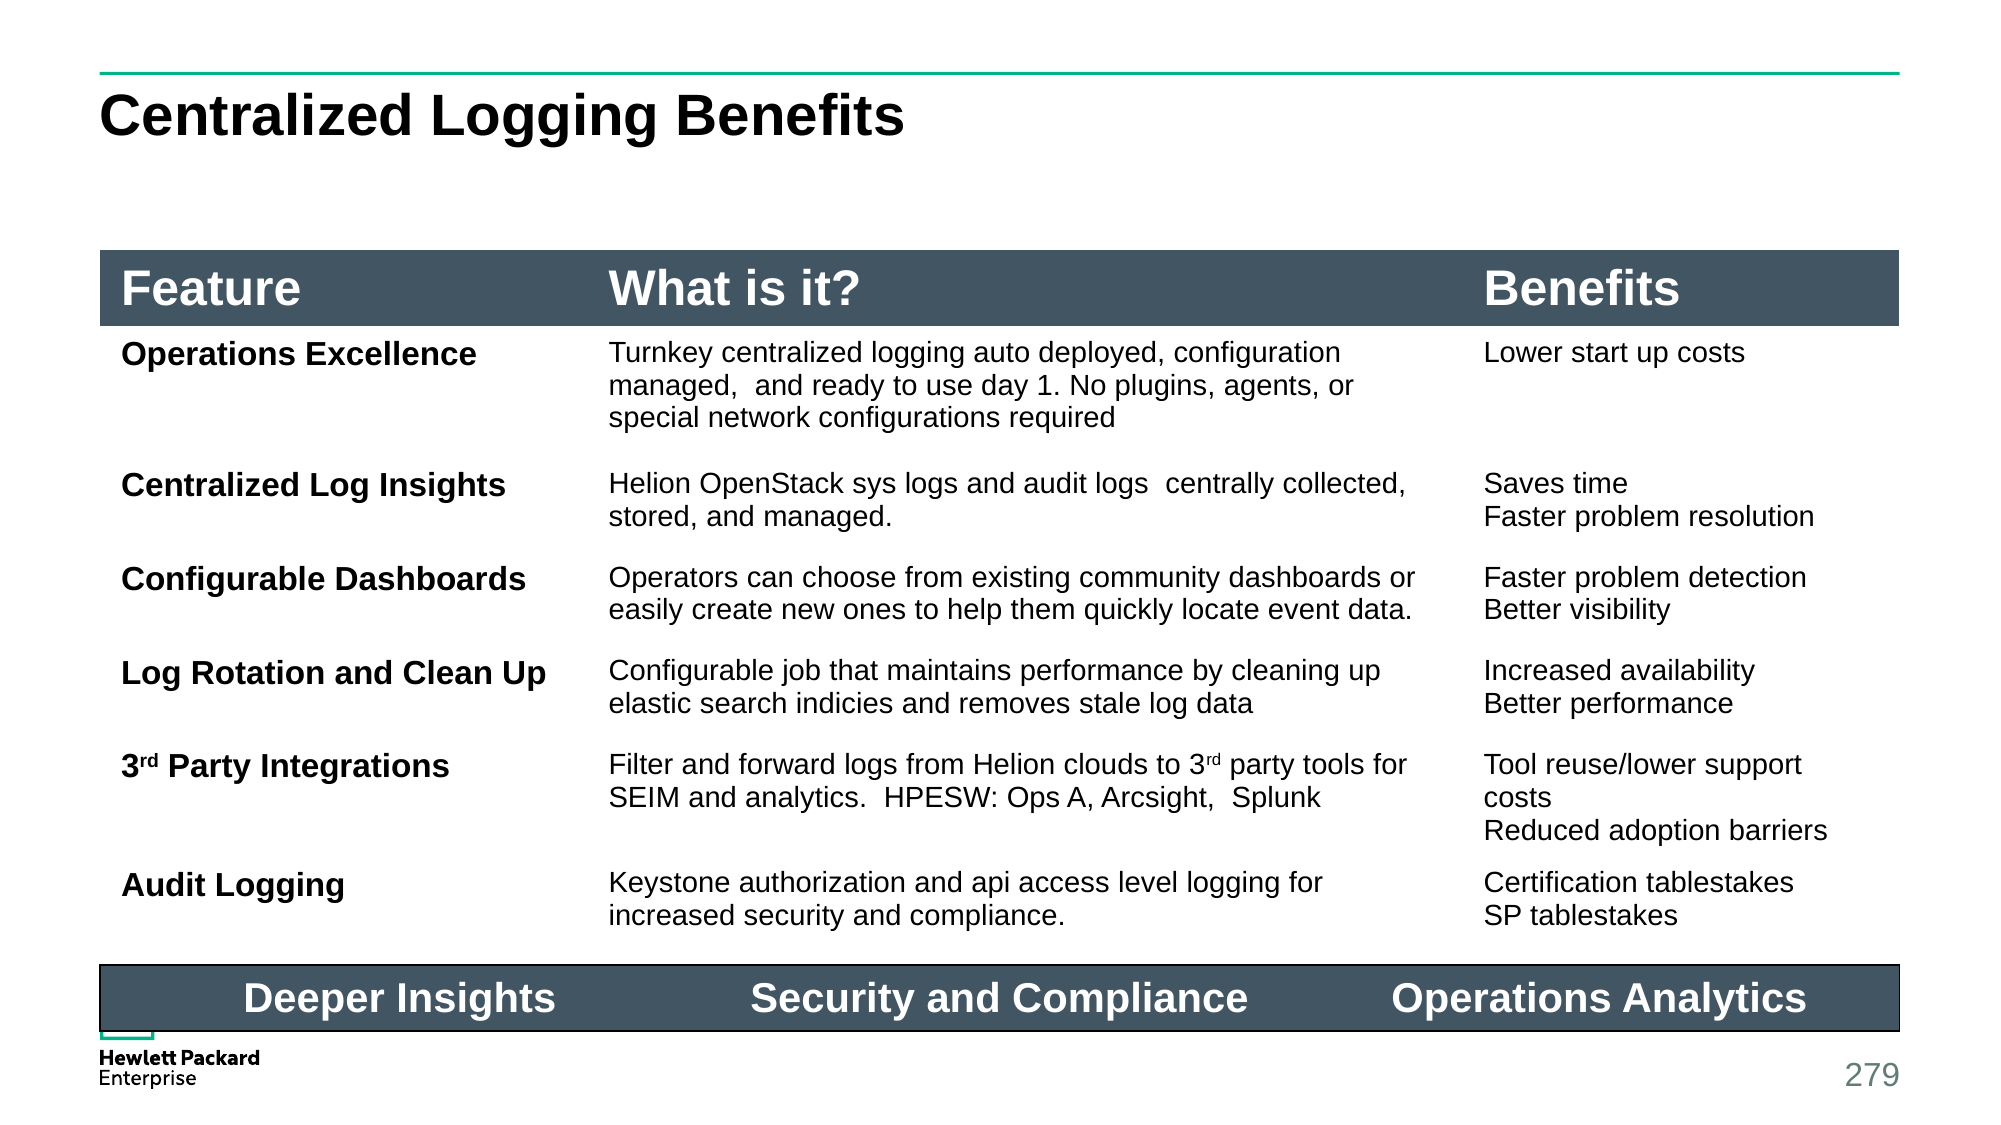

# Centralized Logging Benefits
| Feature | What is it? |  |  | Benefits |
| --- | --- | --- | --- | --- |
| Operations Excellence | Turnkey centralized logging auto deployed, configuration managed, and ready to use day 1. No plugins, agents, or special network configurations required |  |  | Lower start up costs |
| Centralized Log Insights | Helion OpenStack sys logs and audit logs centrally collected, stored, and managed. |  |  | Saves time Faster problem resolution |
| Configurable Dashboards | Operators can choose from existing community dashboards or easily create new ones to help them quickly locate event data. |  |  | Faster problem detection Better visibility |
| Log Rotation and Clean Up | Configurable job that maintains performance by cleaning up elastic search indicies and removes stale log data |  |  | Increased availability Better performance |
| 3rd Party Integrations | Filter and forward logs from Helion clouds to 3rd party tools for SEIM and analytics. HPESW: Ops A, Arcsight, Splunk |  |  | Tool reuse/lower support costs Reduced adoption barriers |
| Audit Logging | Keystone authorization and api access level logging for increased security and compliance. |  |  | Certification tablestakes SP tablestakes |
| Deeper Insights |  | Security and Compliance | Operations Analytics |  |
279